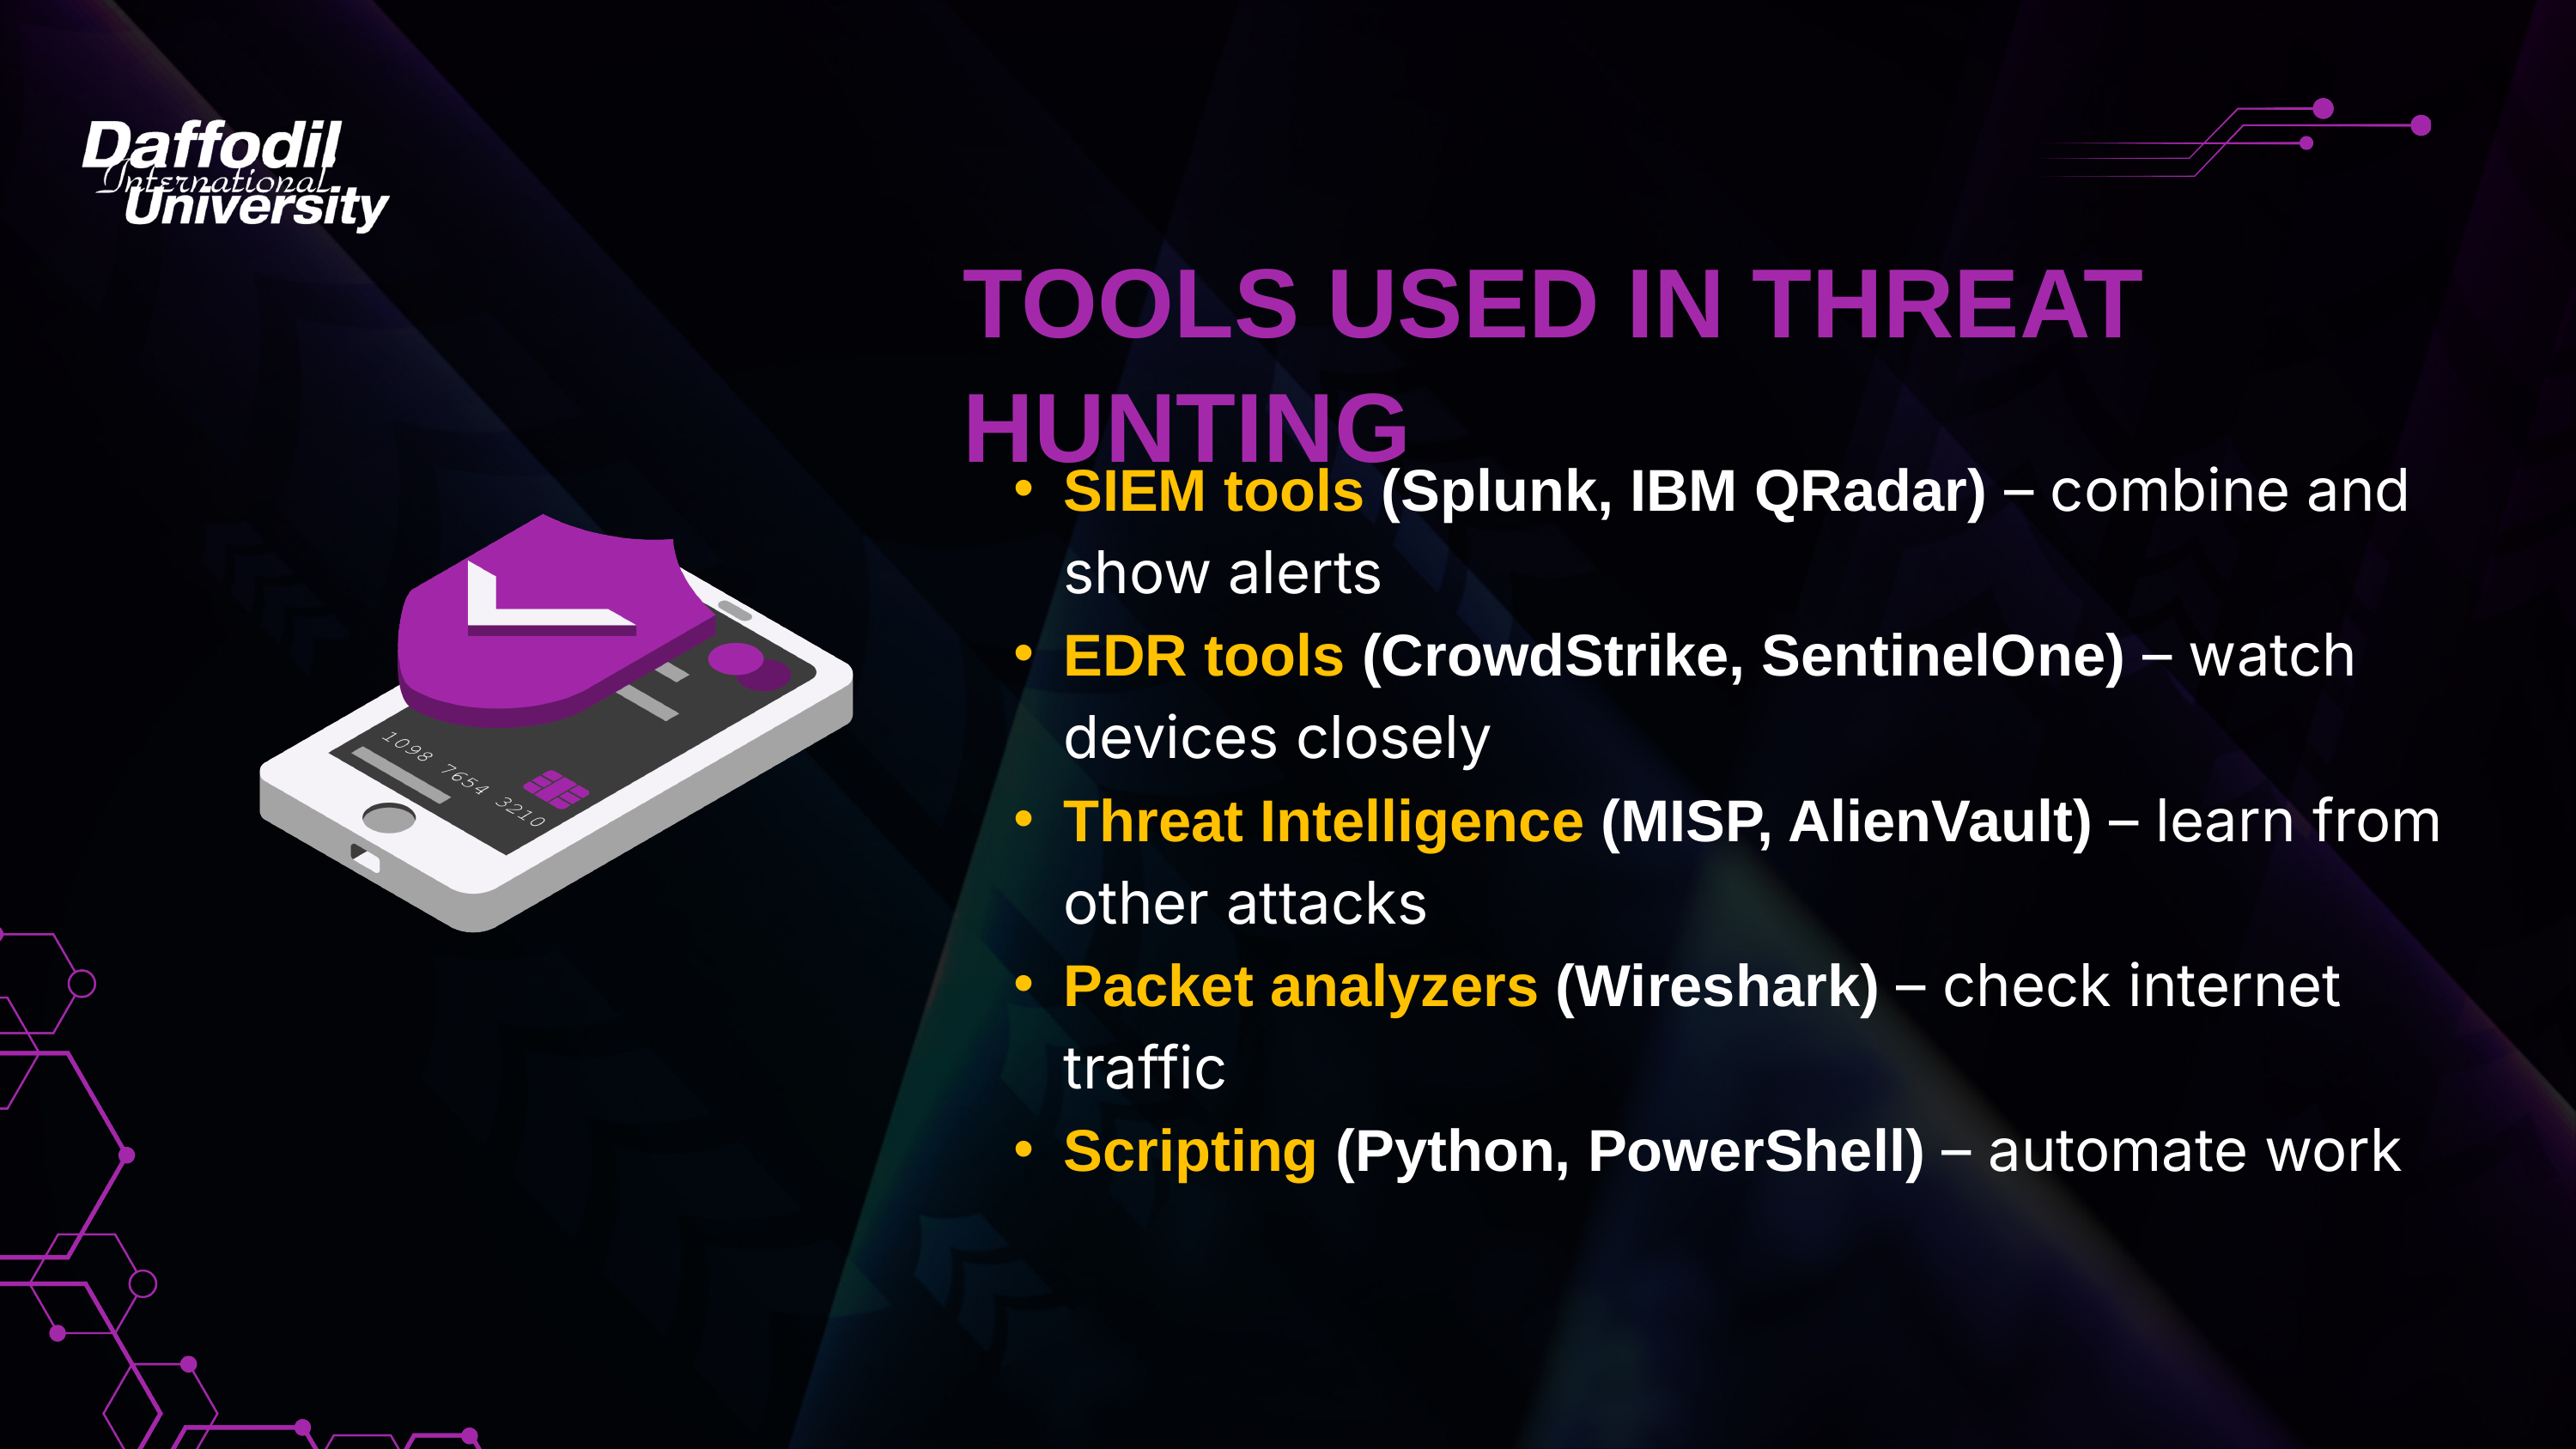

TOOLS USED IN THREAT HUNTING
SIEM tools (Splunk, IBM QRadar) – combine and show alerts
EDR tools (CrowdStrike, SentinelOne) – watch devices closely
Threat Intelligence (MISP, AlienVault) – learn from other attacks
Packet analyzers (Wireshark) – check internet traffic
Scripting (Python, PowerShell) – automate work